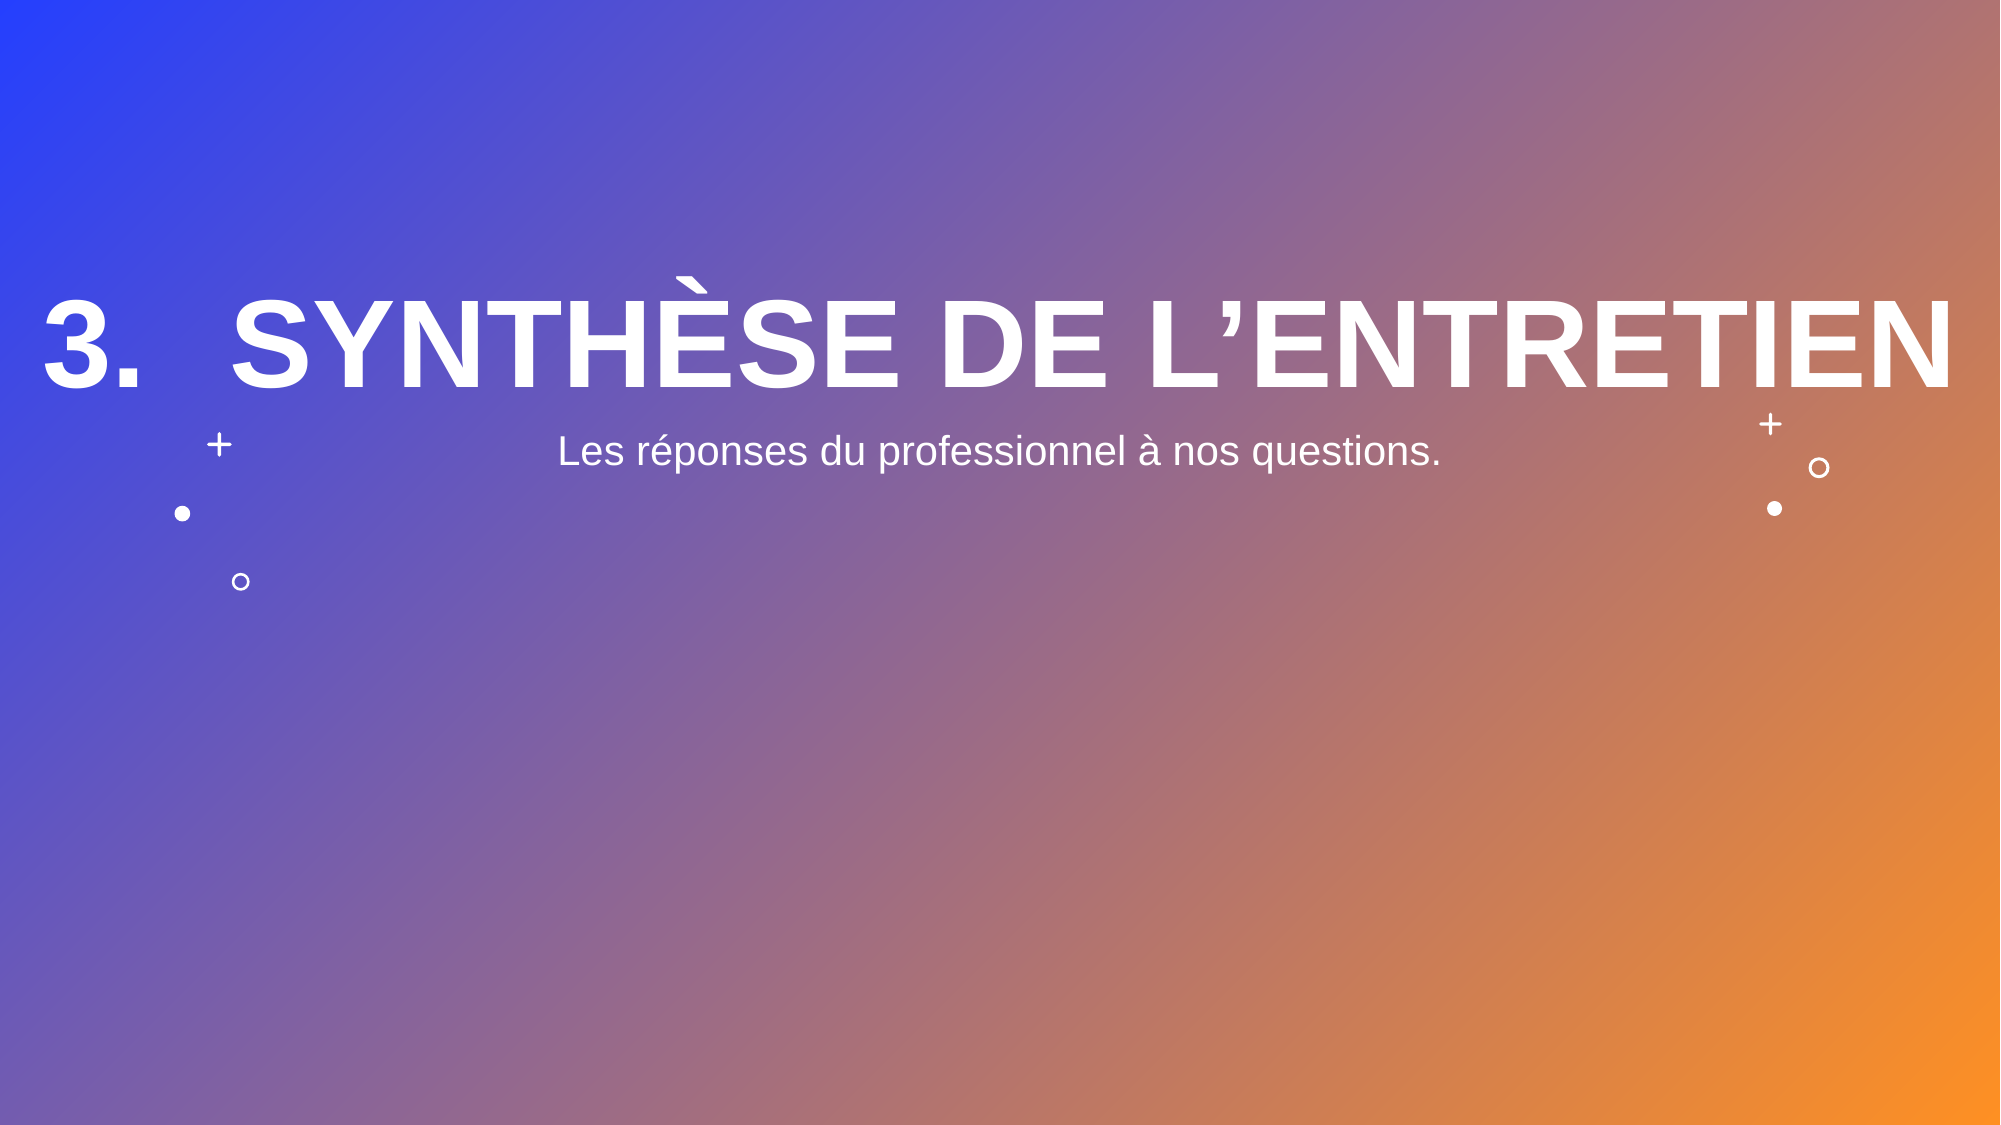

# Synthèse de l’entretien
Les réponses du professionnel à nos questions.